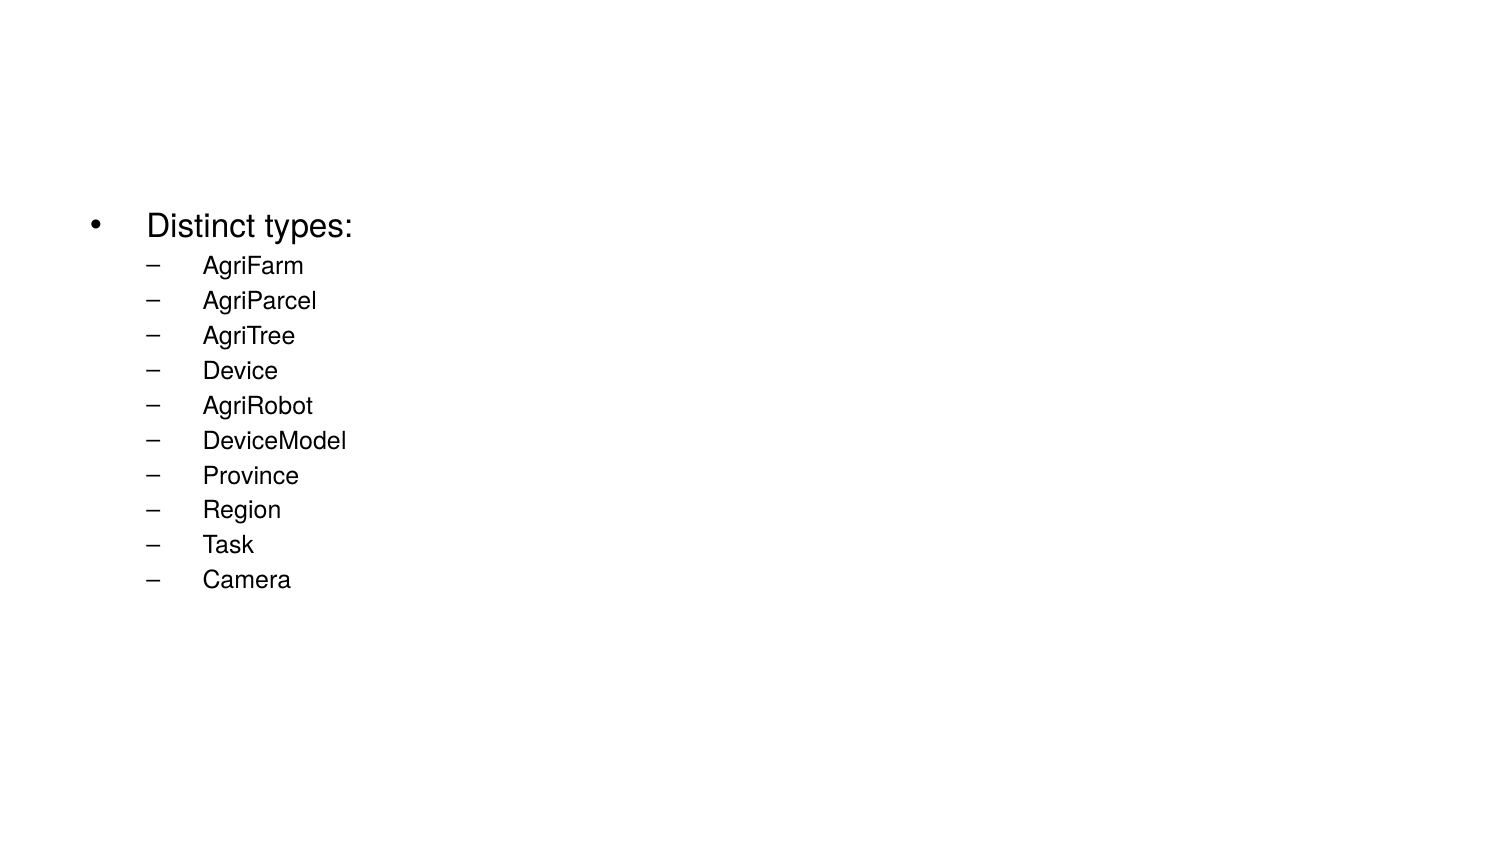

Distinct types:
AgriFarm
AgriParcel
AgriTree
Device
AgriRobot
DeviceModel
Province
Region
Task
Camera